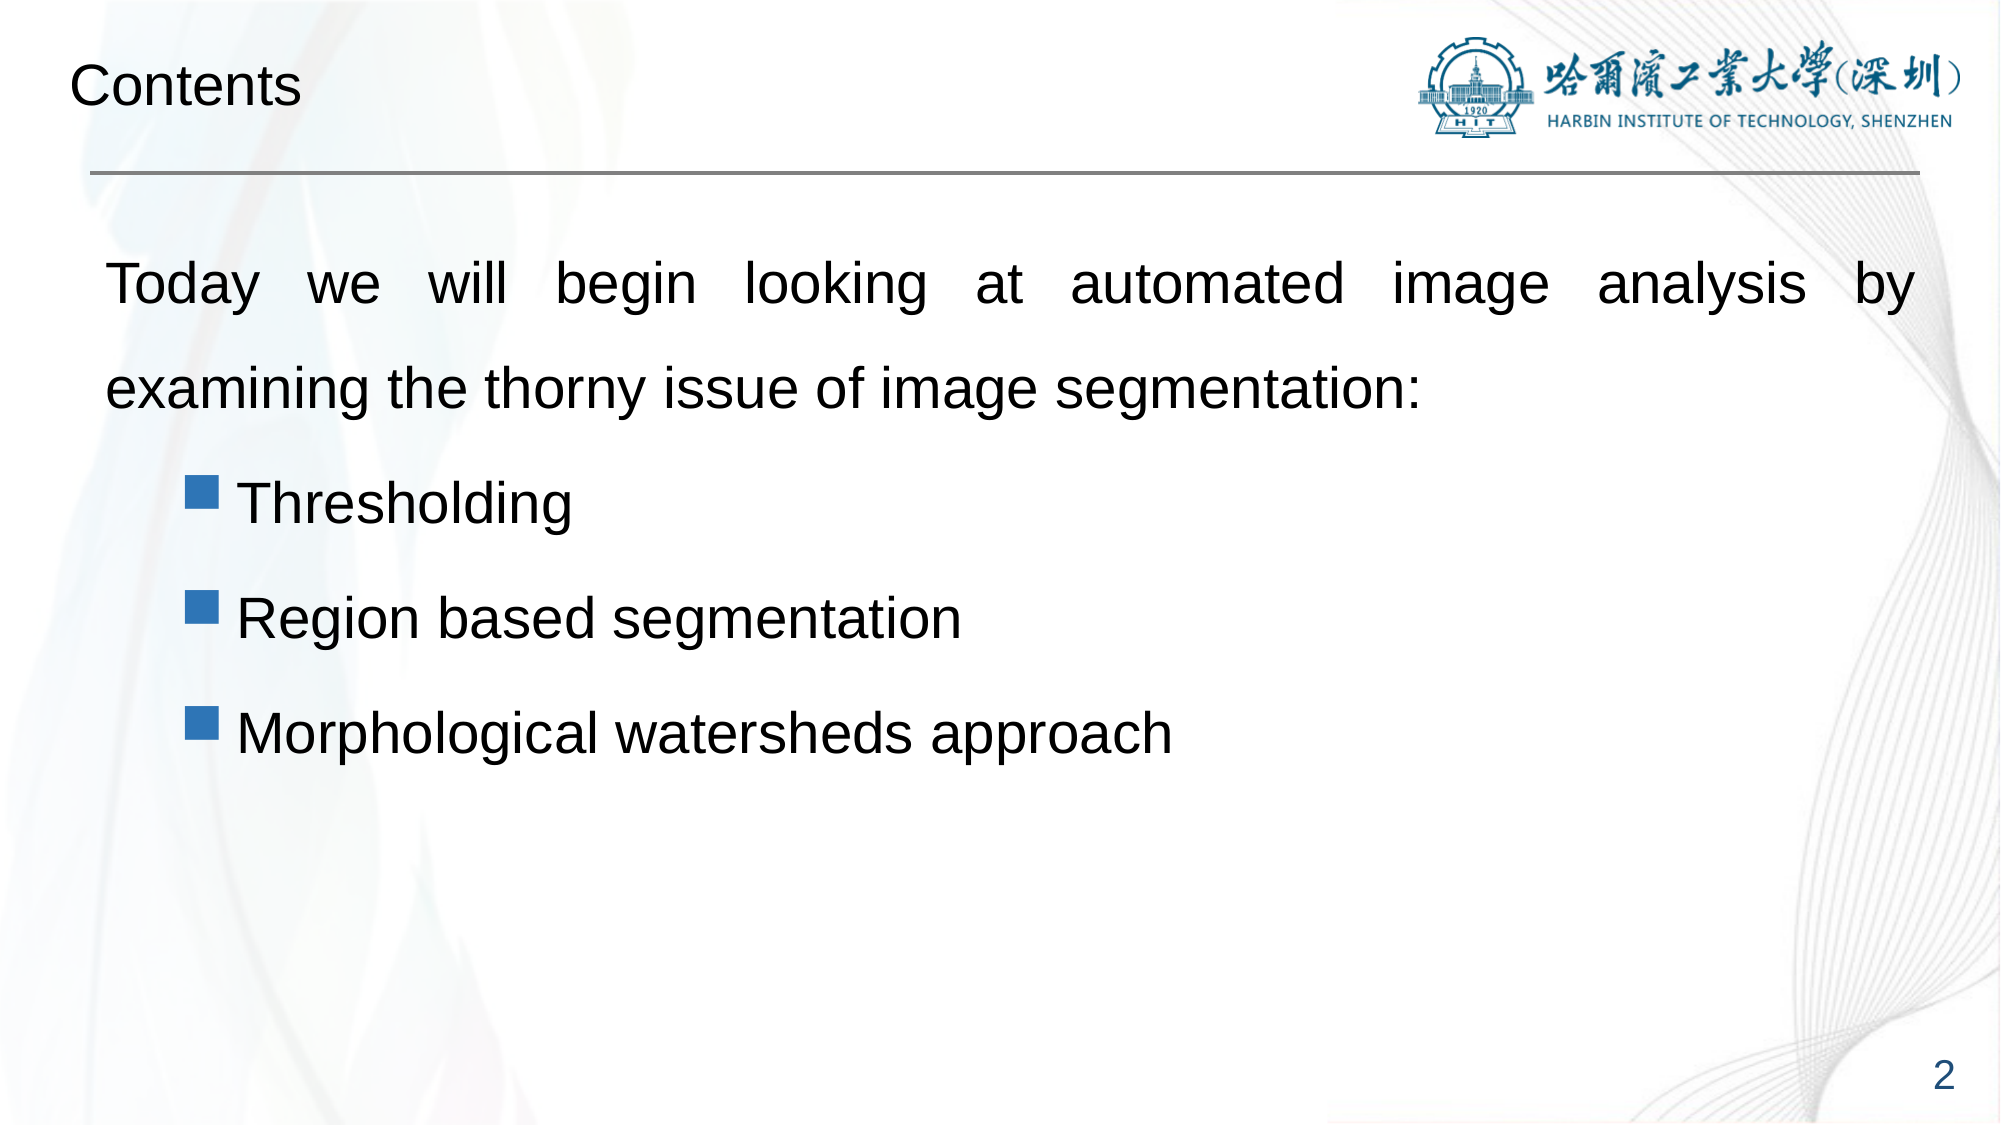

# Contents
Today we will begin looking at automated image analysis by examining the thorny issue of image segmentation:
Thresholding
Region based segmentation
Morphological watersheds approach
2